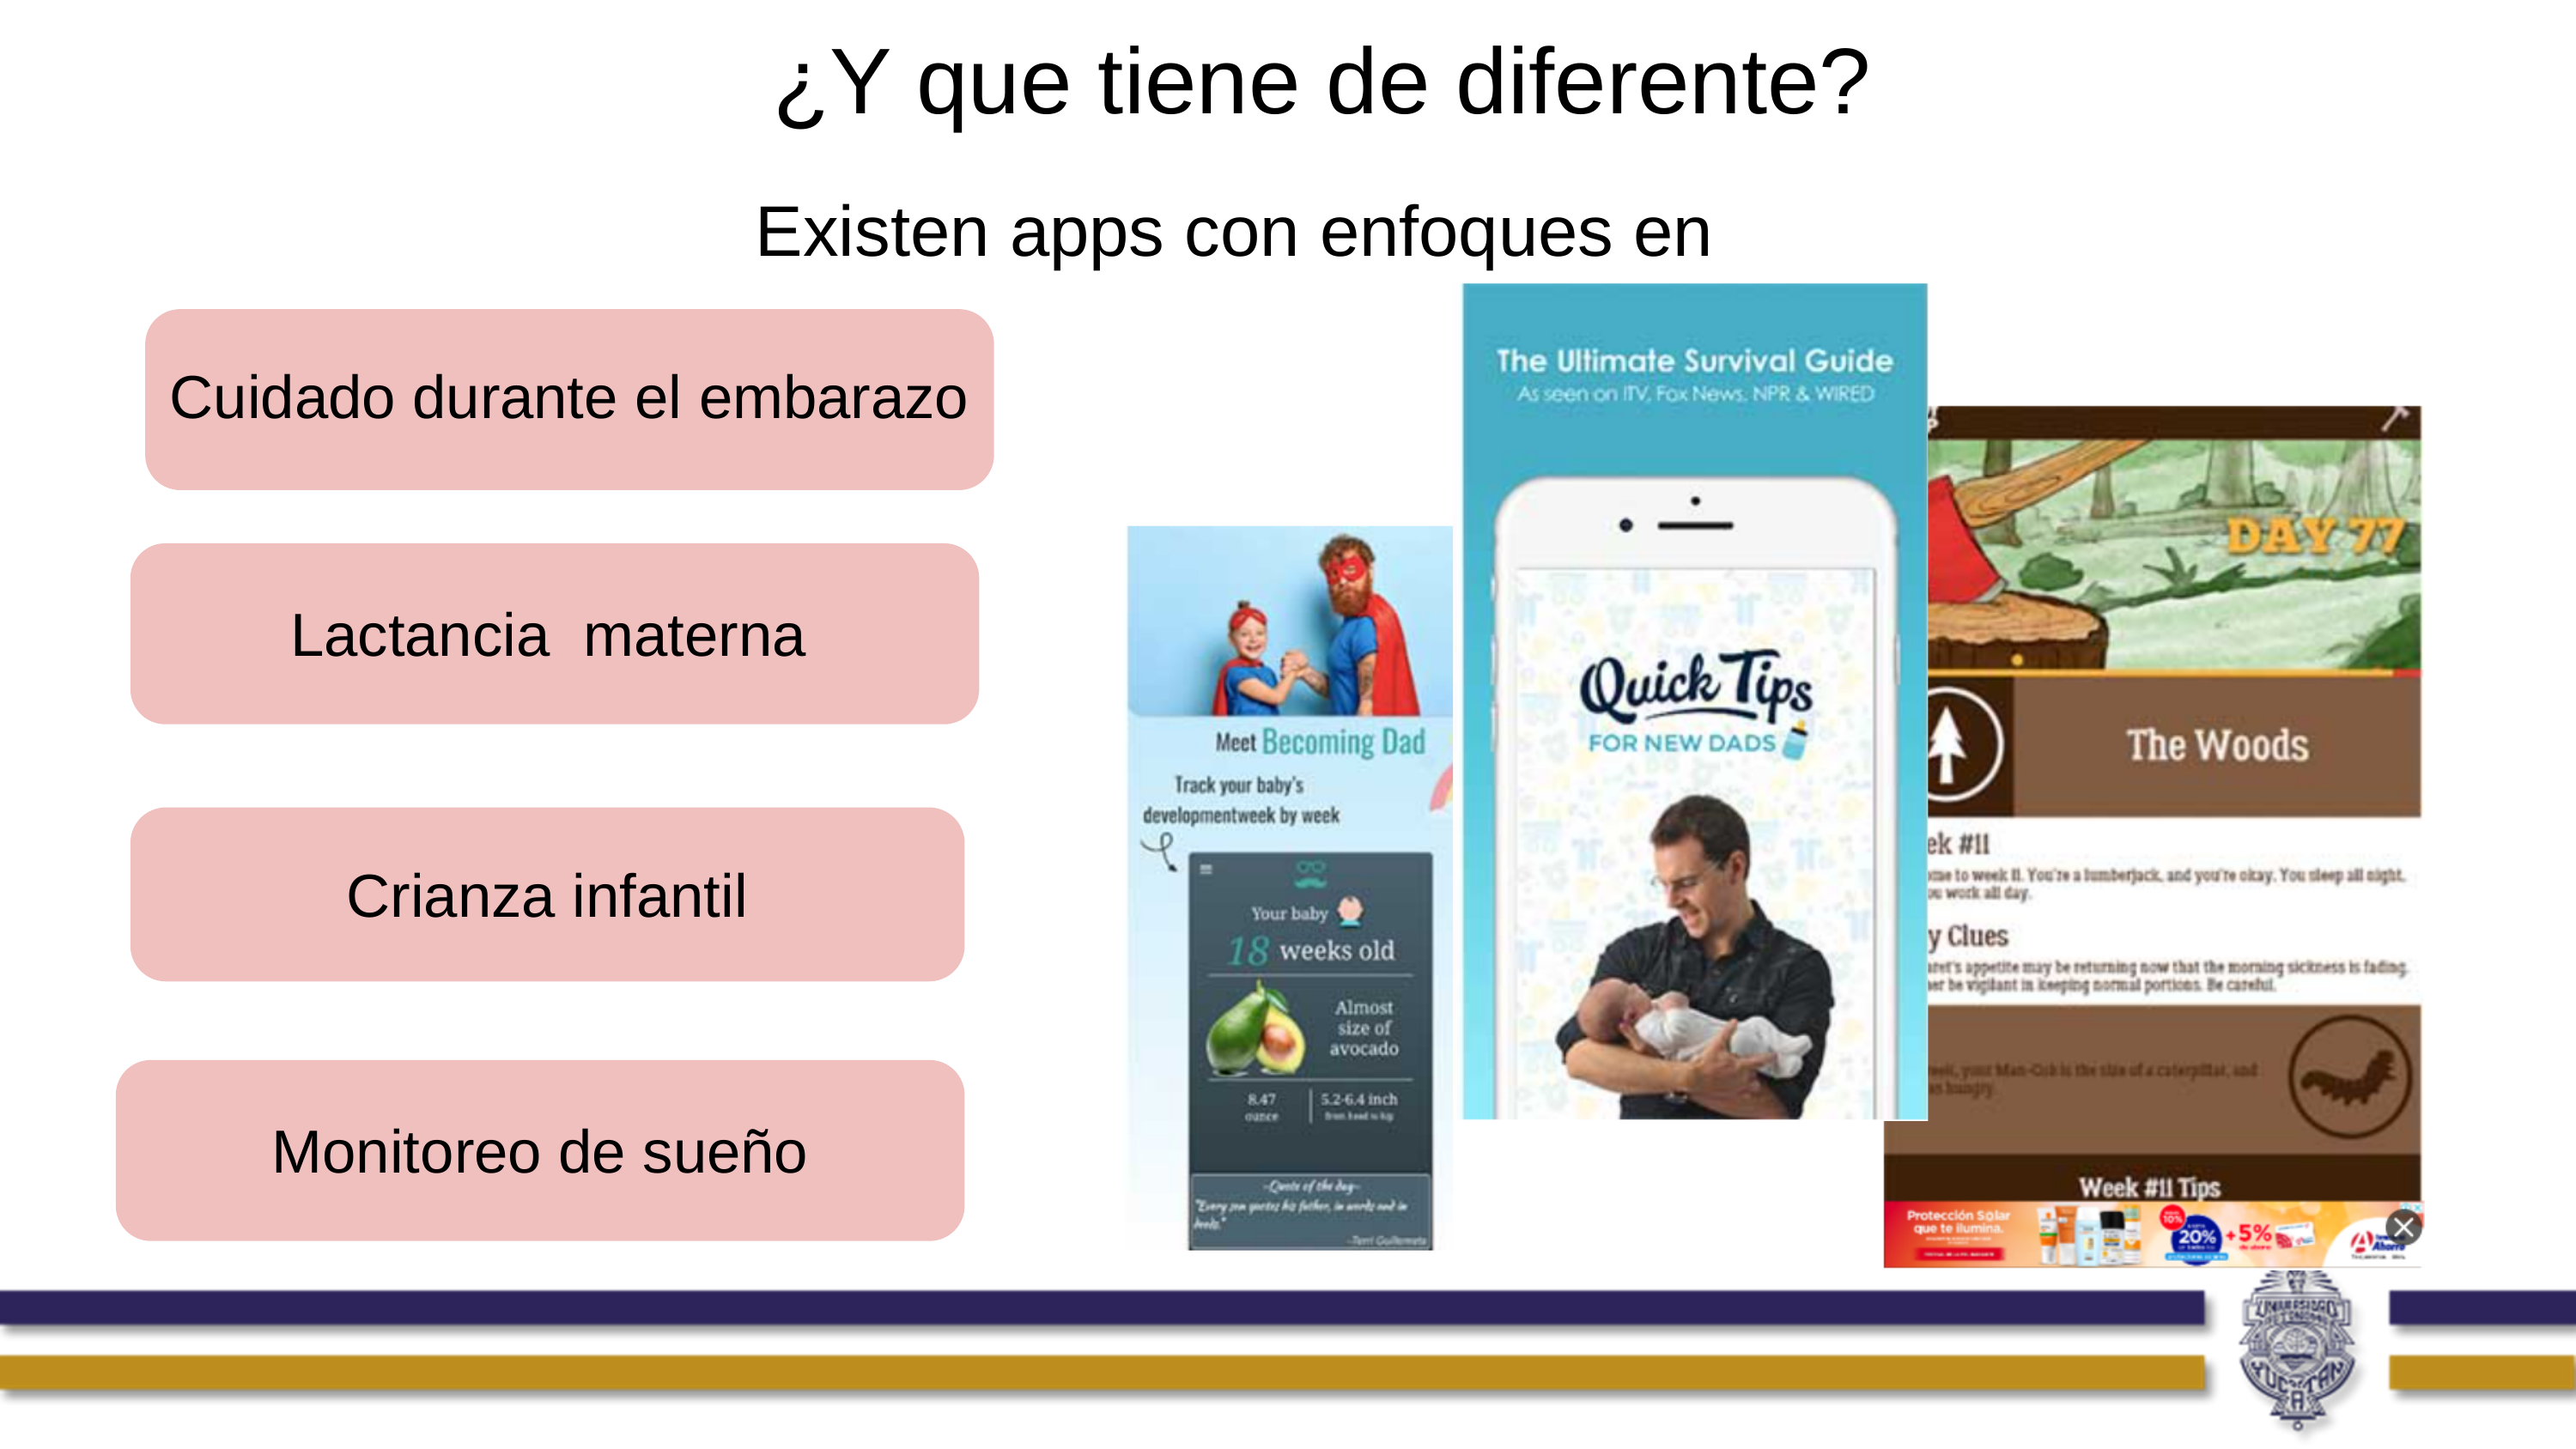

¿Y que tiene de diferente?
Existen apps con enfoques en

Cuidado durante el embarazo

Lactancia  materna

Crianza infantil

Monitoreo de sueño